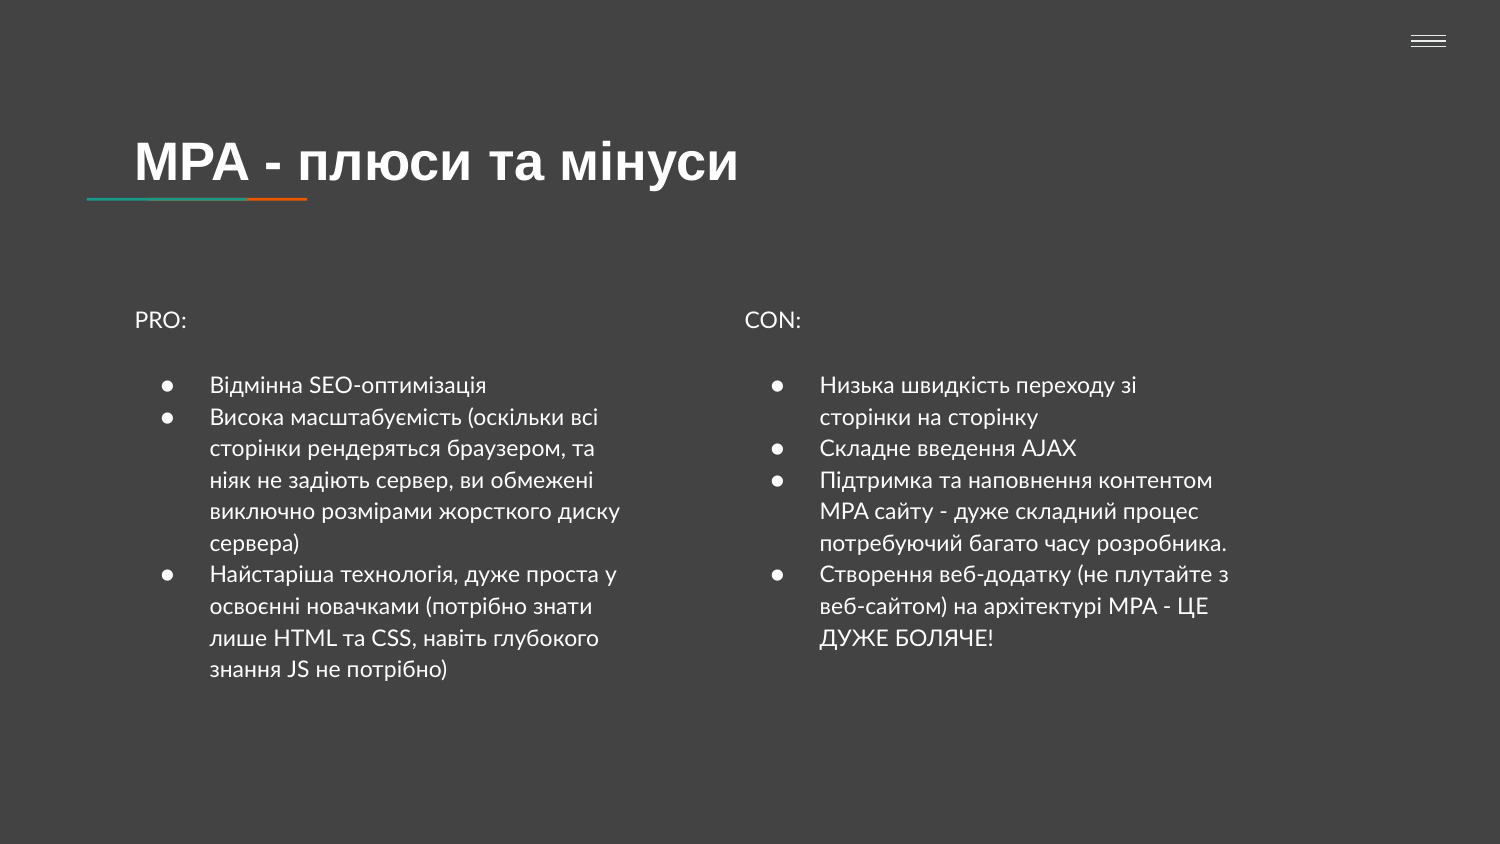

# MPA - плюси та мінуси
PRO:
Відмінна SEO-оптимізація
Висока масштабуємість (оскільки всі сторінки рендеряться браузером, та ніяк не задіють сервер, ви обмежені виключно розмірами жорсткого диску сервера)
Найстаріша технологія, дуже проста у освоєнні новачками (потрібно знати лише HTML та CSS, навіть глубокого знання JS не потрібно)
CON:
Низька швидкість переходу зі сторінки на сторінку
Складне введення AJAX
Підтримка та наповнення контентом MPA сайту - дуже складний процес потребуючий багато часу розробника.
Створення веб-додатку (не плутайте з веб-сайтом) на архітектурі MPA - ЦЕ ДУЖЕ БОЛЯЧЕ!